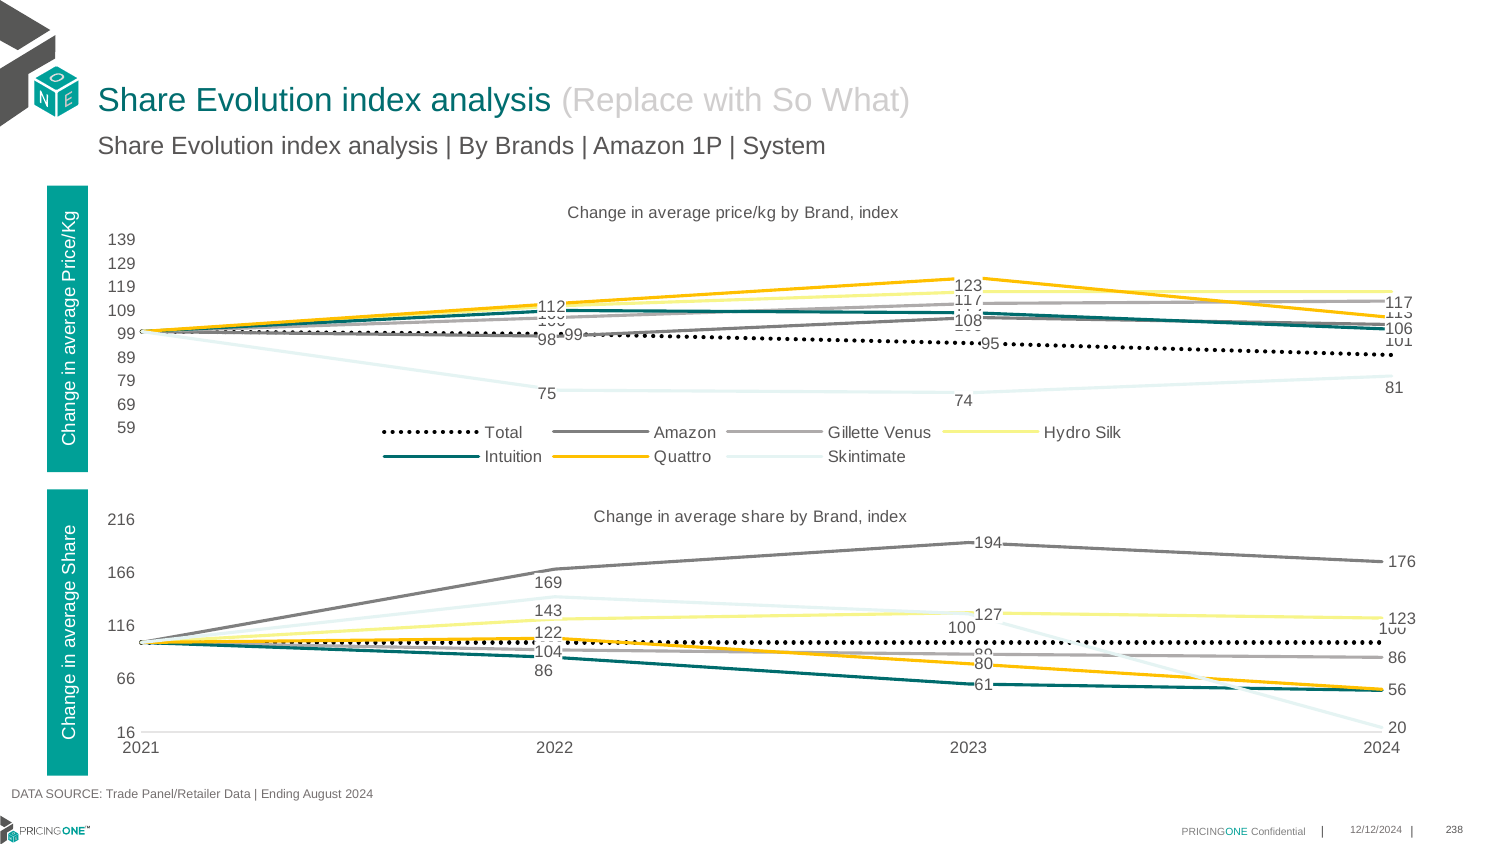

# Share Evolution index analysis (Replace with So What)
Share Evolution index analysis | By Brands | Amazon 1P | System

### Chart: Change in average price/kg by Brand, index

| Category | Total | Amazon | Gillette Venus | Hydro Silk | Intuition | Quattro | Skintimate |
|---|---|---|---|---|---|---|---|
| 2021 | 100.0 | 100.0 | 100.0 | 100.0 | 100.0 | 100.0 | 100.0 |
| 2022 | 99.0 | 98.0 | 106.0 | 111.0 | 109.0 | 112.0 | 75.0 |
| 2023 | 95.0 | 106.0 | 112.0 | 117.0 | 108.0 | 123.0 | 74.0 |
| 2024 | 90.0 | 103.0 | 113.0 | 117.0 | 101.0 | 106.0 | 81.0 |
Change in average Price/Kg

### Chart: Change in average share by Brand, index

| Category | Total | Amazon | Gillette Venus | Hydro Silk | Intuition | Quattro | Skintimate |
|---|---|---|---|---|---|---|---|
| 2021 | 100.0 | 100.0 | 100.0 | 100.0 | 100.0 | 100.0 | 100.0 |
| 2022 | 100.0 | 169.0 | 93.0 | 122.0 | 86.0 | 104.0 | 143.0 |
| 2023 | 100.0 | 194.0 | 89.0 | 128.0 | 61.0 | 80.0 | 127.0 |
| 2024 | 100.0 | 176.0 | 86.0 | 123.0 | 55.0 | 56.0 | 20.0 |
Change in average Share
DATA SOURCE: Trade Panel/Retailer Data | Ending August 2024

12/12/2024
238